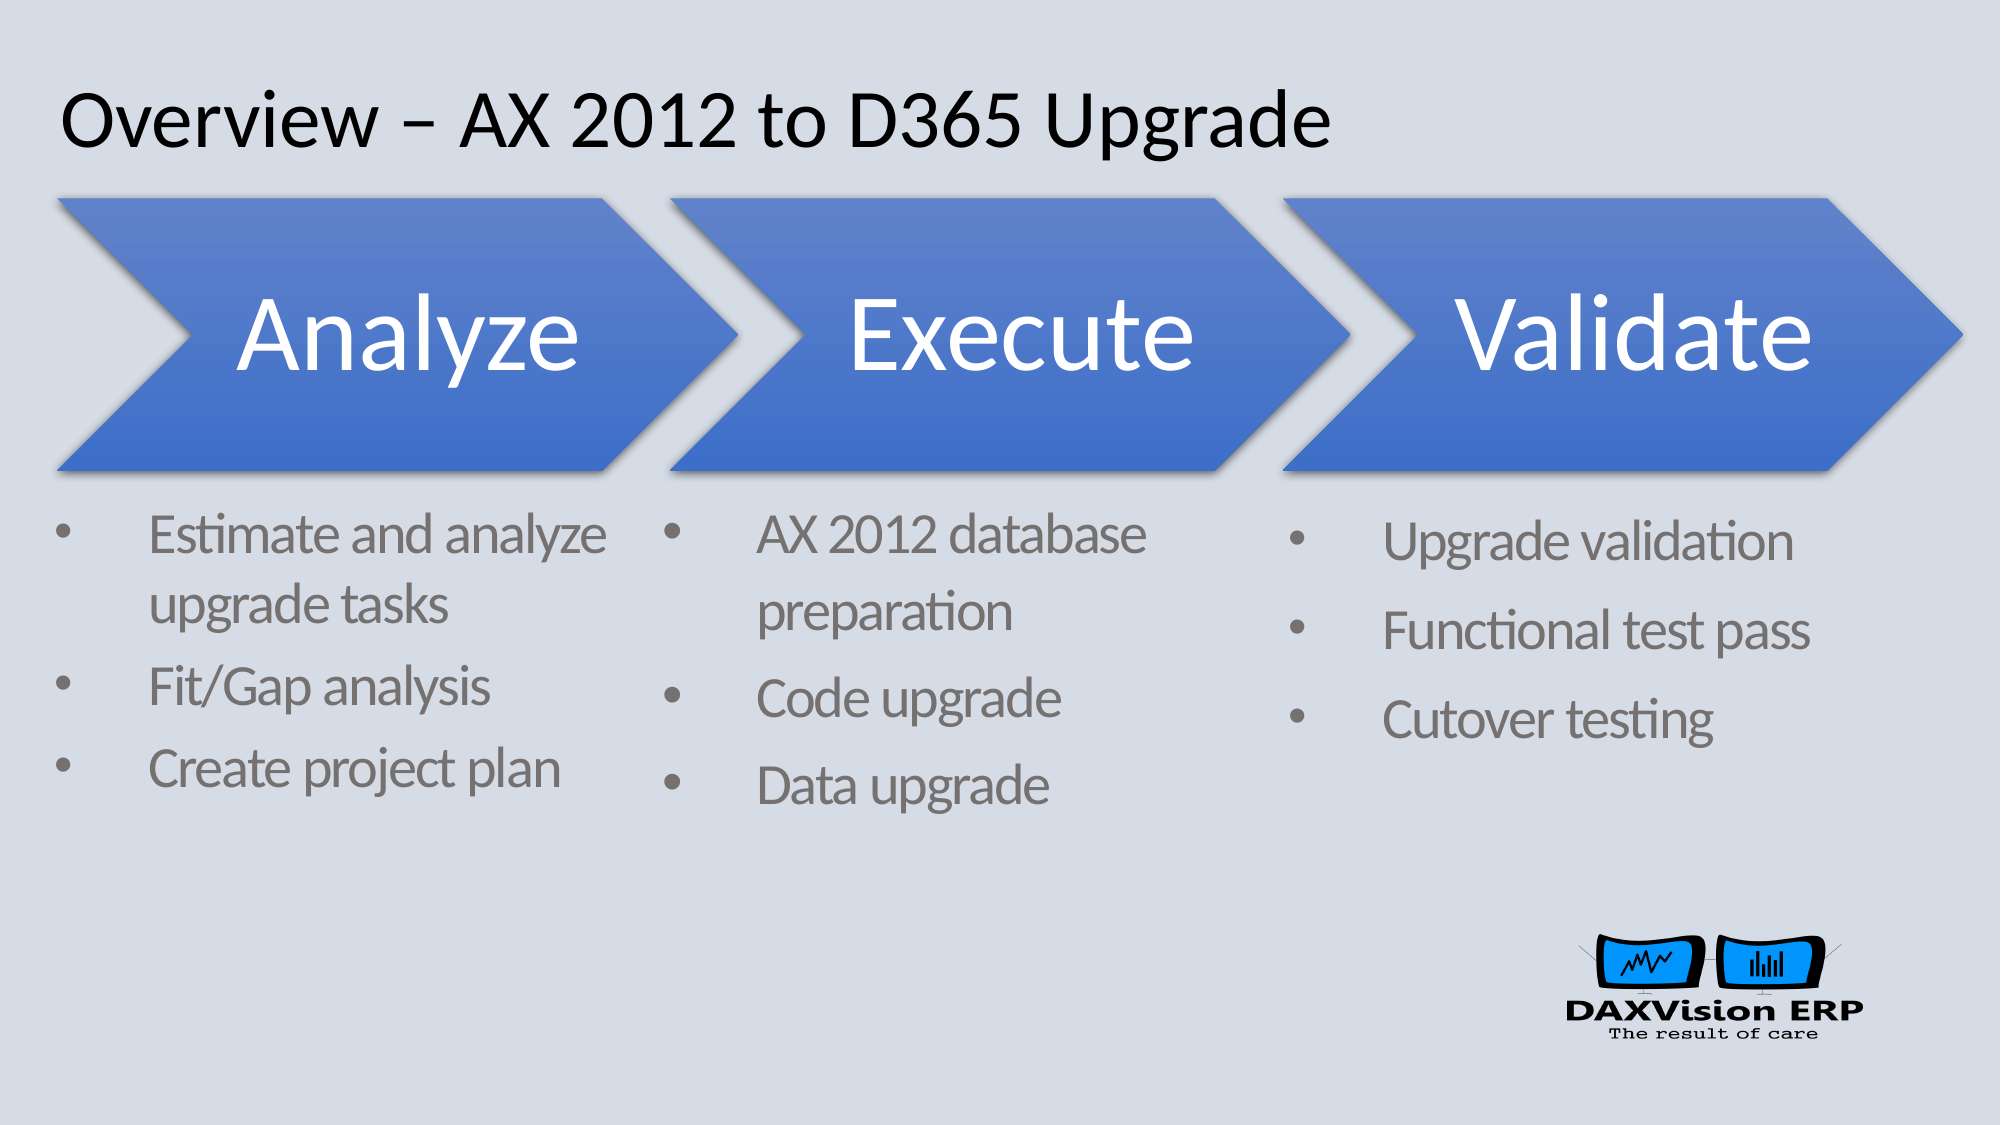

Overview – AX 2012 to D365 Upgrade
Analyze
Execute
Validate
Estimate and analyze upgrade tasks
Fit/Gap analysis
Create project plan
AX 2012 database preparation
Code upgrade
Data upgrade
Upgrade validation
Functional test pass
Cutover testing